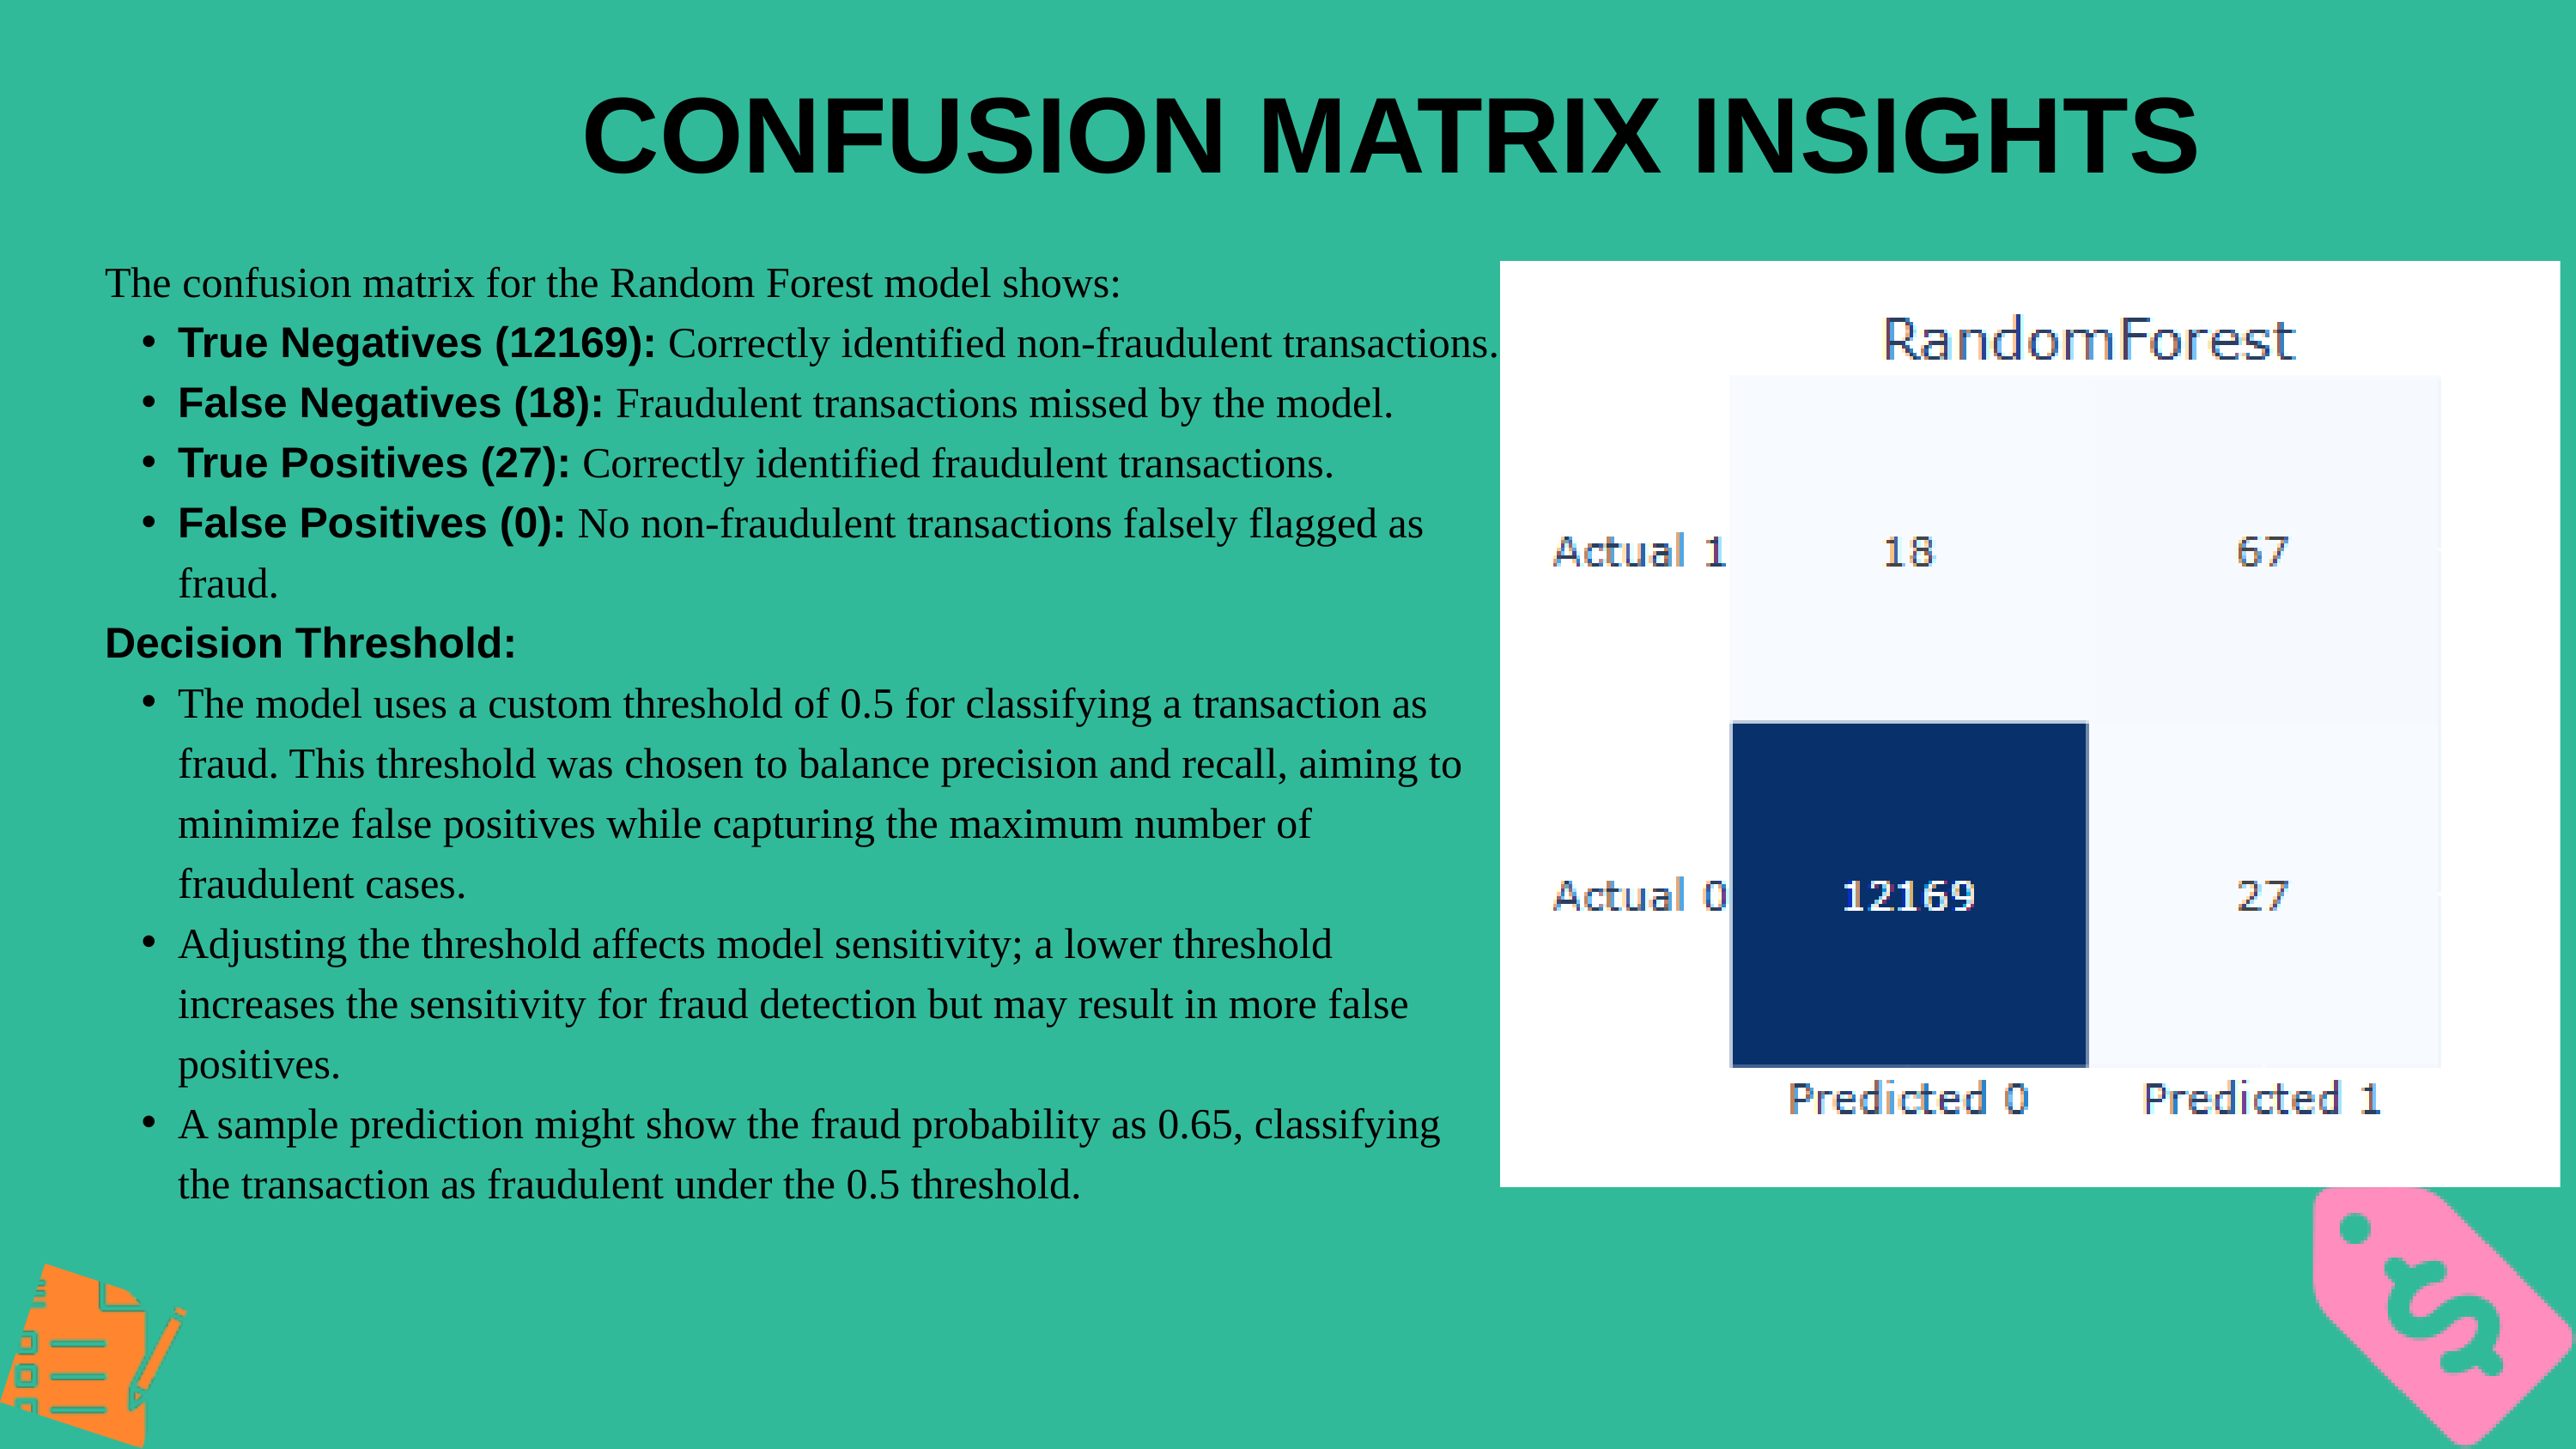

CONFUSION MATRIX INSIGHTS
The confusion matrix for the Random Forest model shows:
True Negatives (12169): Correctly identified non-fraudulent transactions.
False Negatives (18): Fraudulent transactions missed by the model.
True Positives (27): Correctly identified fraudulent transactions.
False Positives (0): No non-fraudulent transactions falsely flagged as fraud.
Decision Threshold:
The model uses a custom threshold of 0.5 for classifying a transaction as fraud. This threshold was chosen to balance precision and recall, aiming to minimize false positives while capturing the maximum number of fraudulent cases.
Adjusting the threshold affects model sensitivity; a lower threshold increases the sensitivity for fraud detection but may result in more false positives.
A sample prediction might show the fraud probability as 0.65, classifying the transaction as fraudulent under the 0.5 threshold.